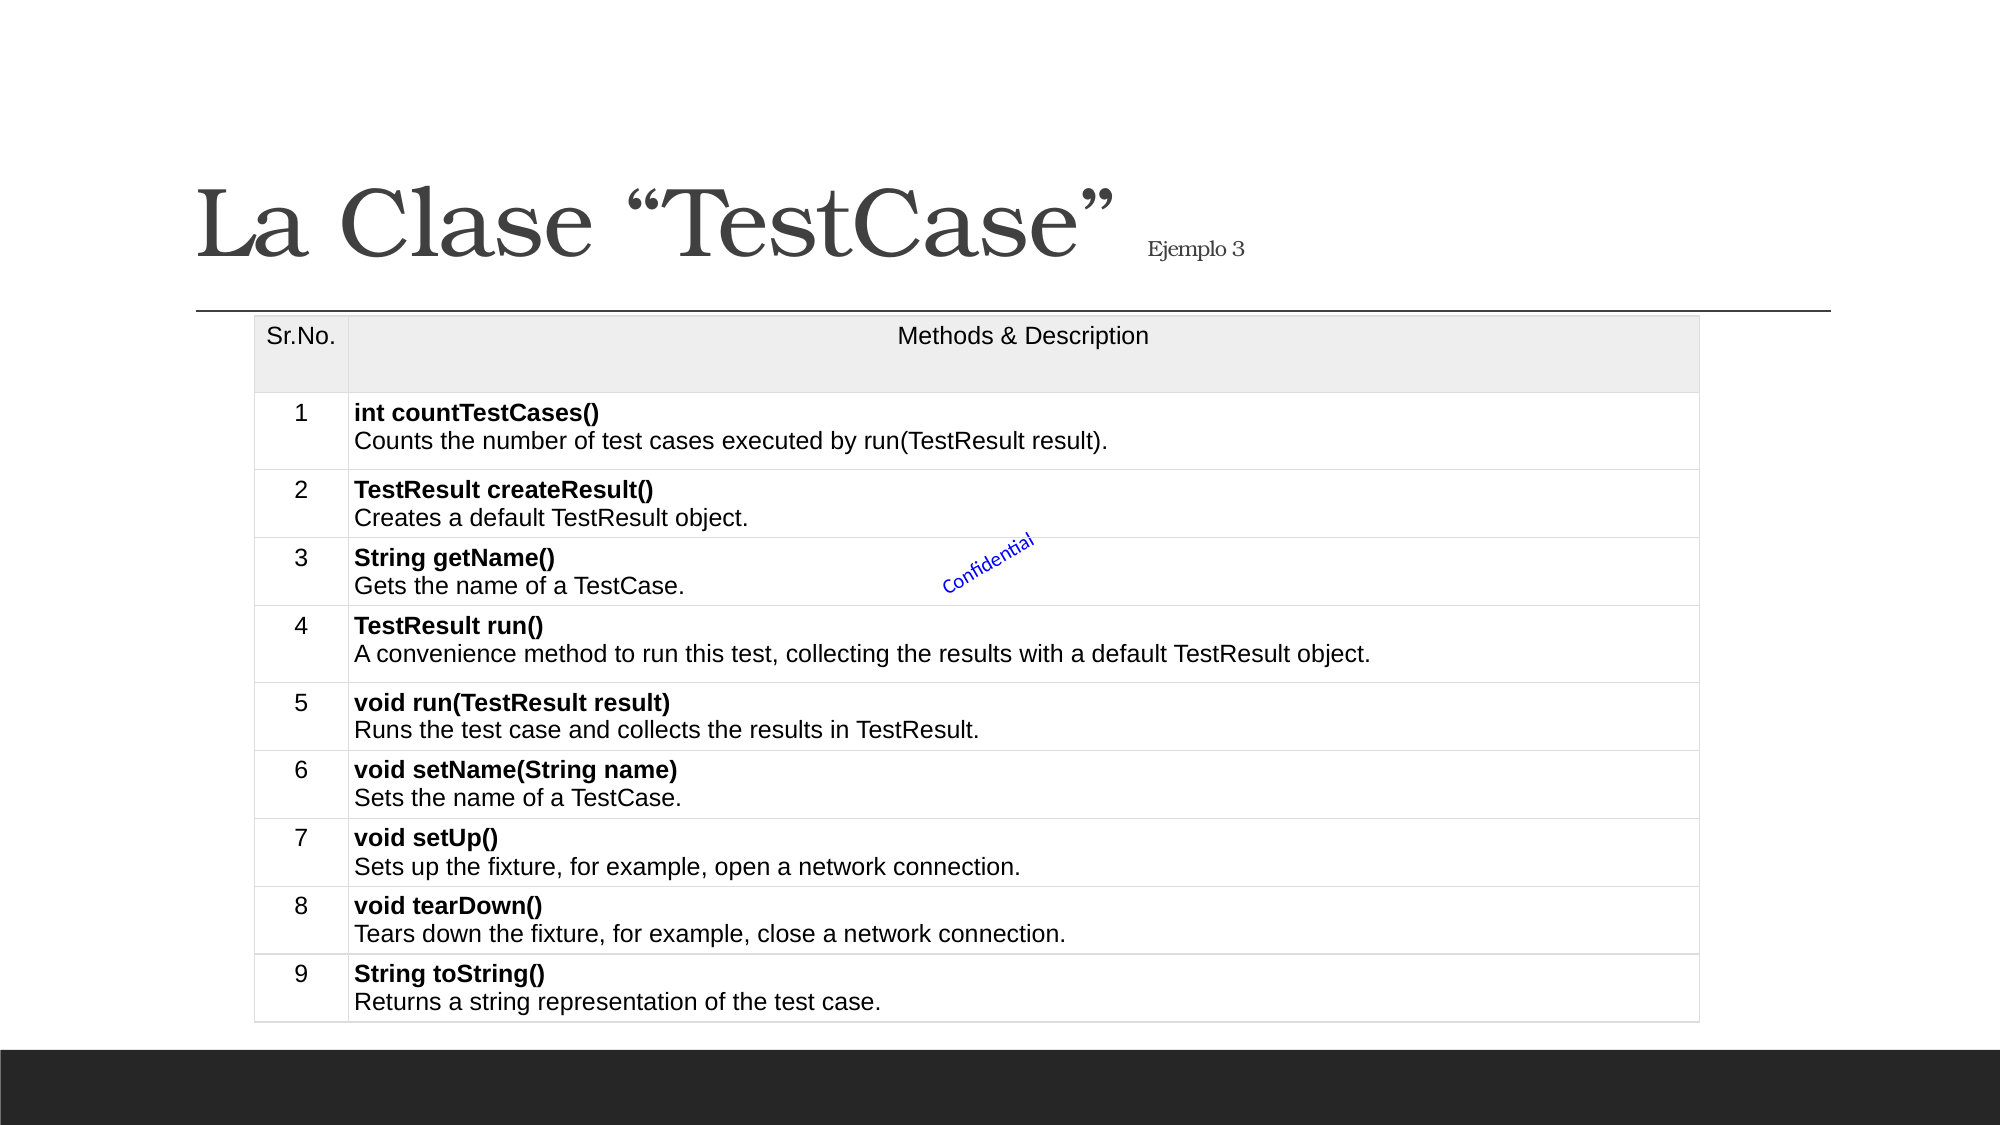

# La Clase “TestCase” Ejemplo 3
| Sr.No. | Methods & Description |
| --- | --- |
| 1 | int countTestCases() Counts the number of test cases executed by run(TestResult result). |
| 2 | TestResult createResult() Creates a default TestResult object. |
| 3 | String getName() Gets the name of a TestCase. |
| 4 | TestResult run() A convenience method to run this test, collecting the results with a default TestResult object. |
| 5 | void run(TestResult result) Runs the test case and collects the results in TestResult. |
| 6 | void setName(String name) Sets the name of a TestCase. |
| 7 | void setUp() Sets up the fixture, for example, open a network connection. |
| 8 | void tearDown() Tears down the fixture, for example, close a network connection. |
| 9 | String toString() Returns a string representation of the test case. |